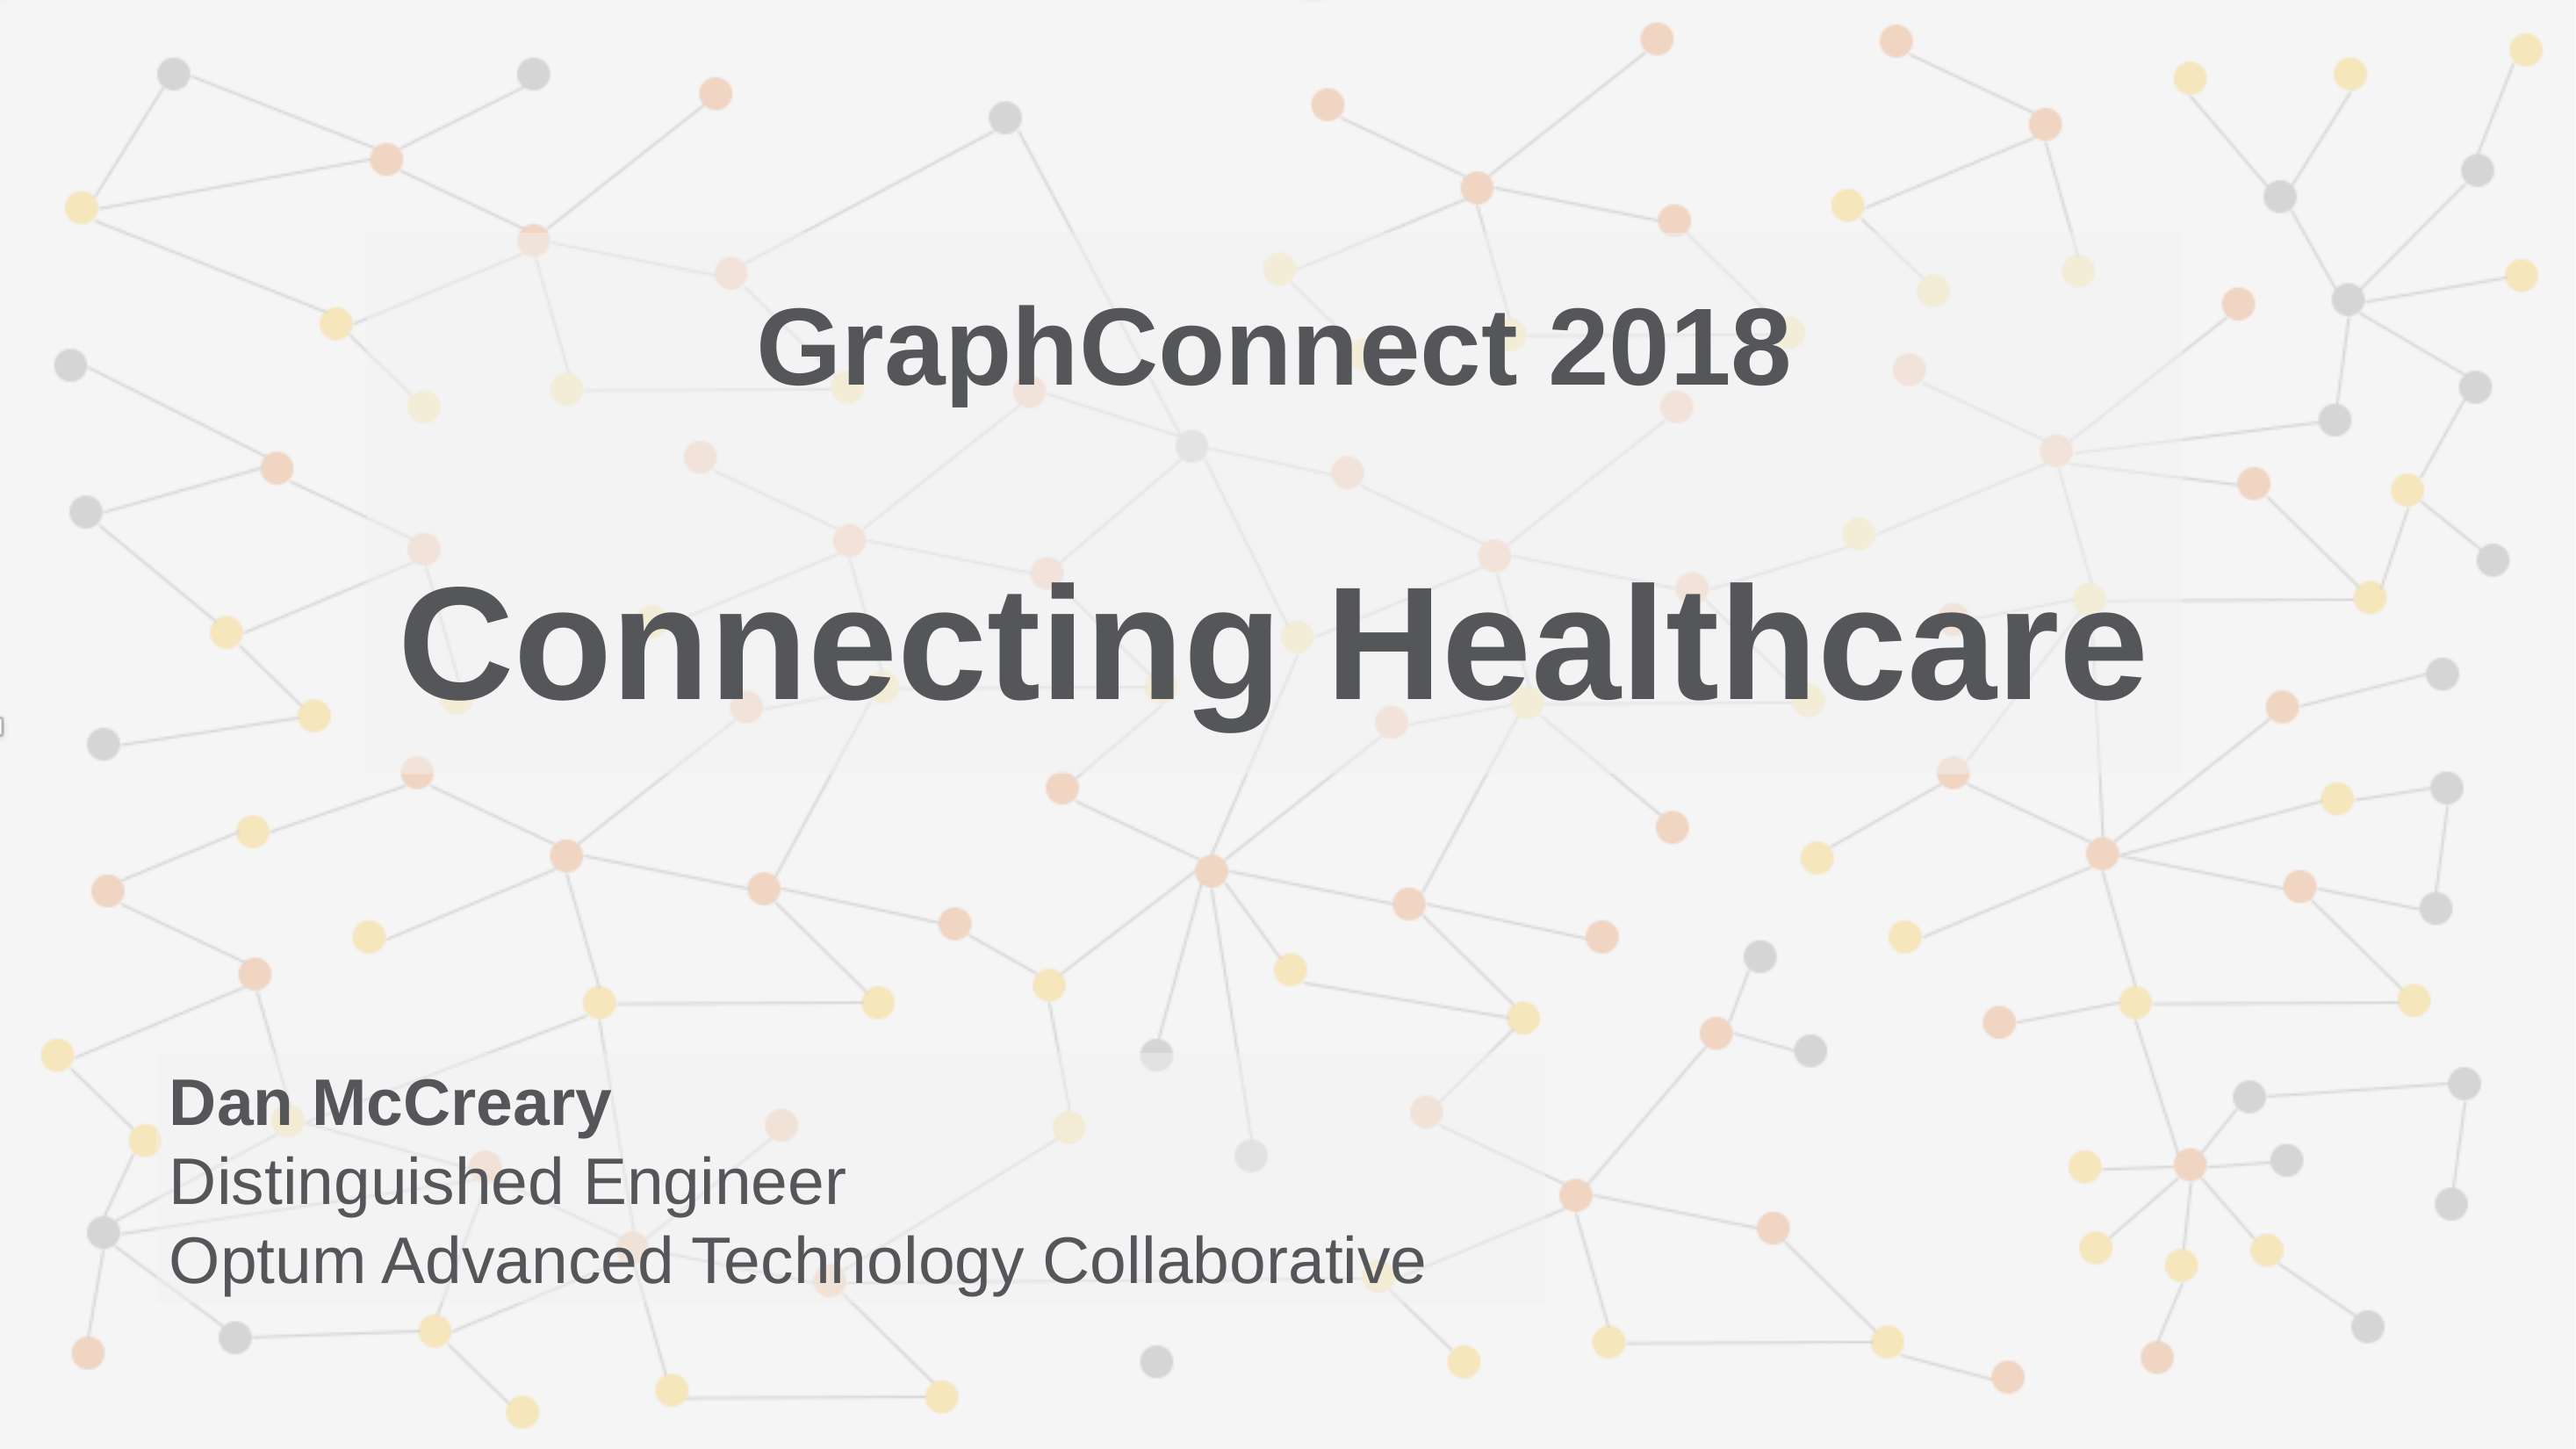

GraphConnect 2018

Connecting Healthcare
Dan McCreary
Distinguished Engineer
Optum Advanced Technology Collaborative